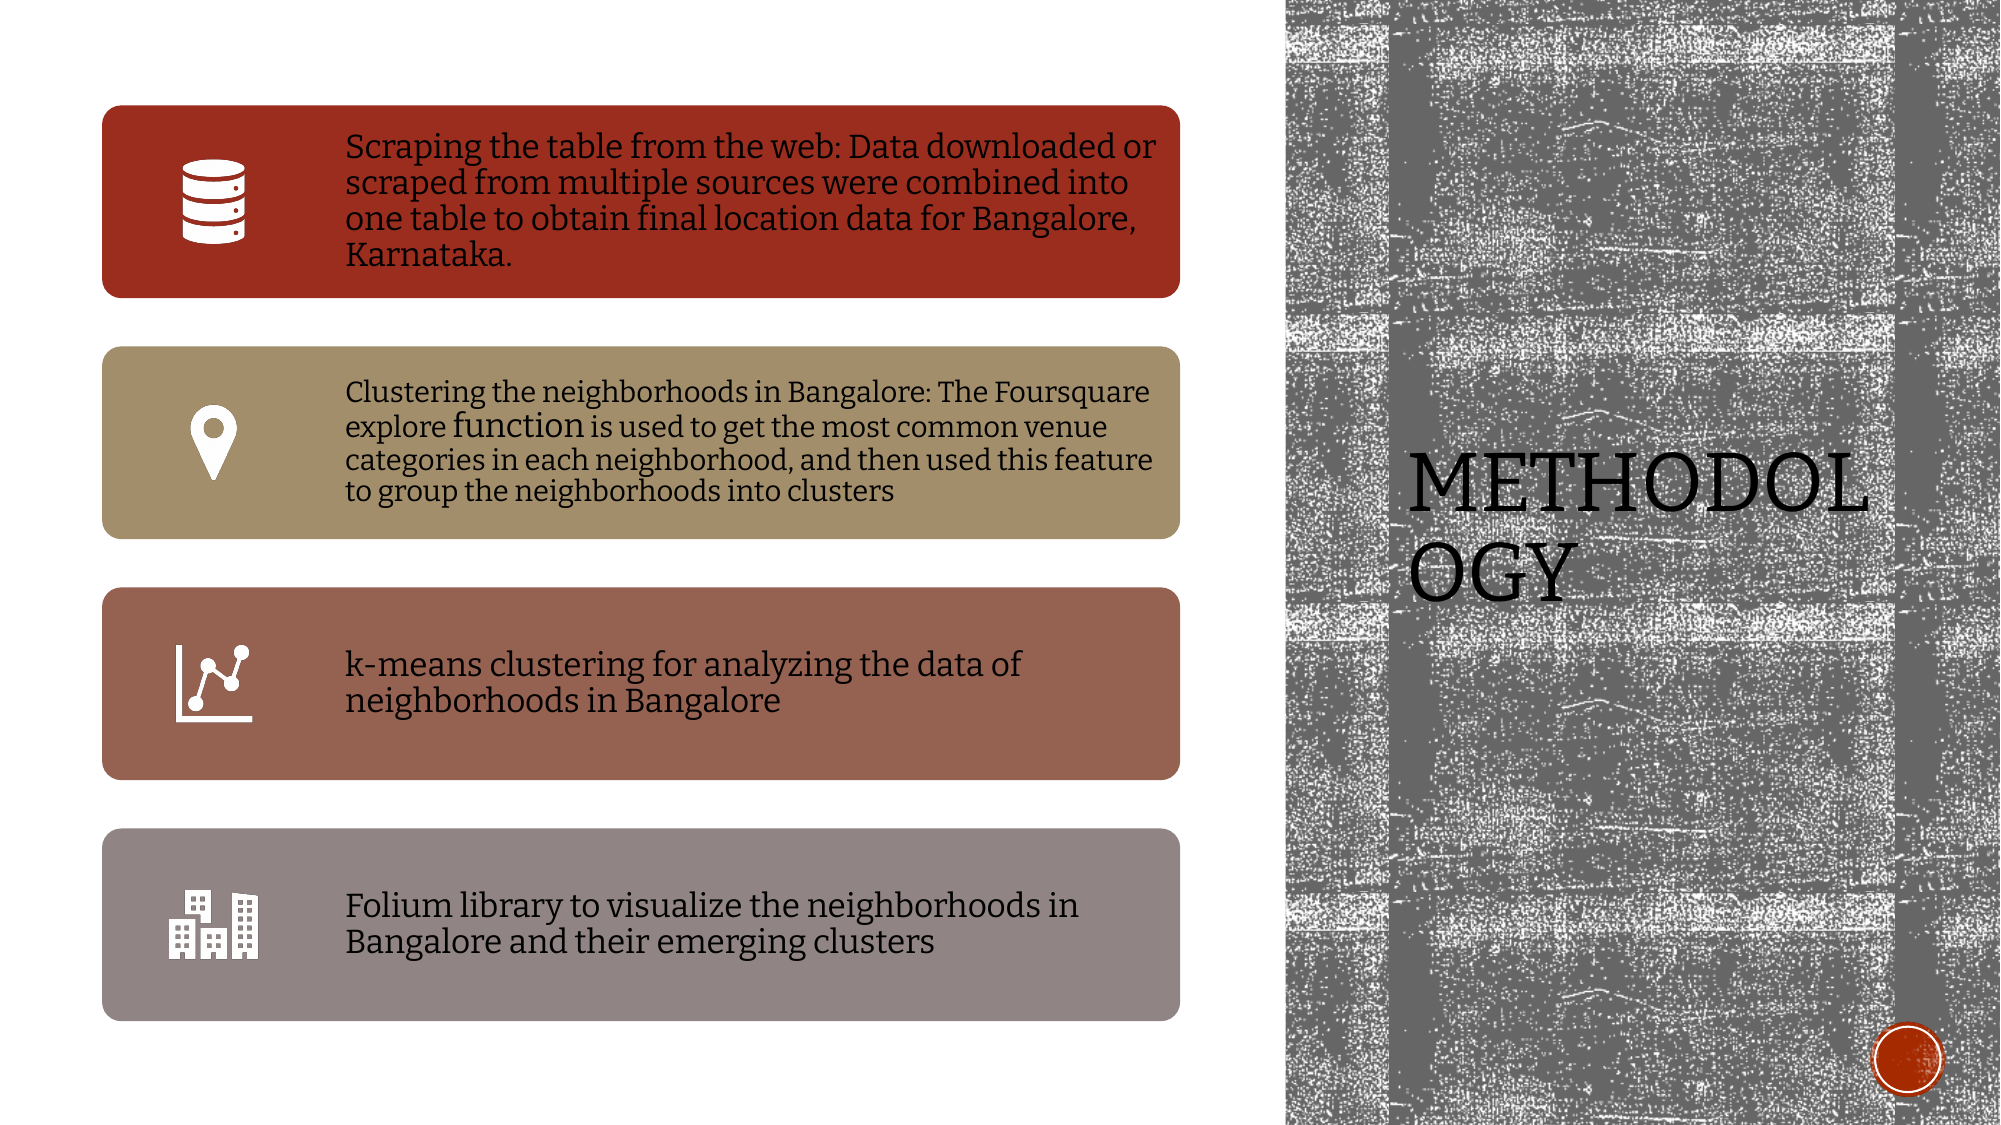

Scraping the table from the web: Data downloaded or scraped from multiple sources were combined into one table to obtain final location data for Bangalore, Karnataka.
Clustering the neighborhoods in Bangalore: The Foursquare explore function is used to get the most common venue categories in each neighborhood, and then used this feature to group the neighborhoods into clusters
k-means clustering for analyzing the data of neighborhoods in Bangalore
Folium library to visualize the neighborhoods in Bangalore and their emerging clusters
# Methodology